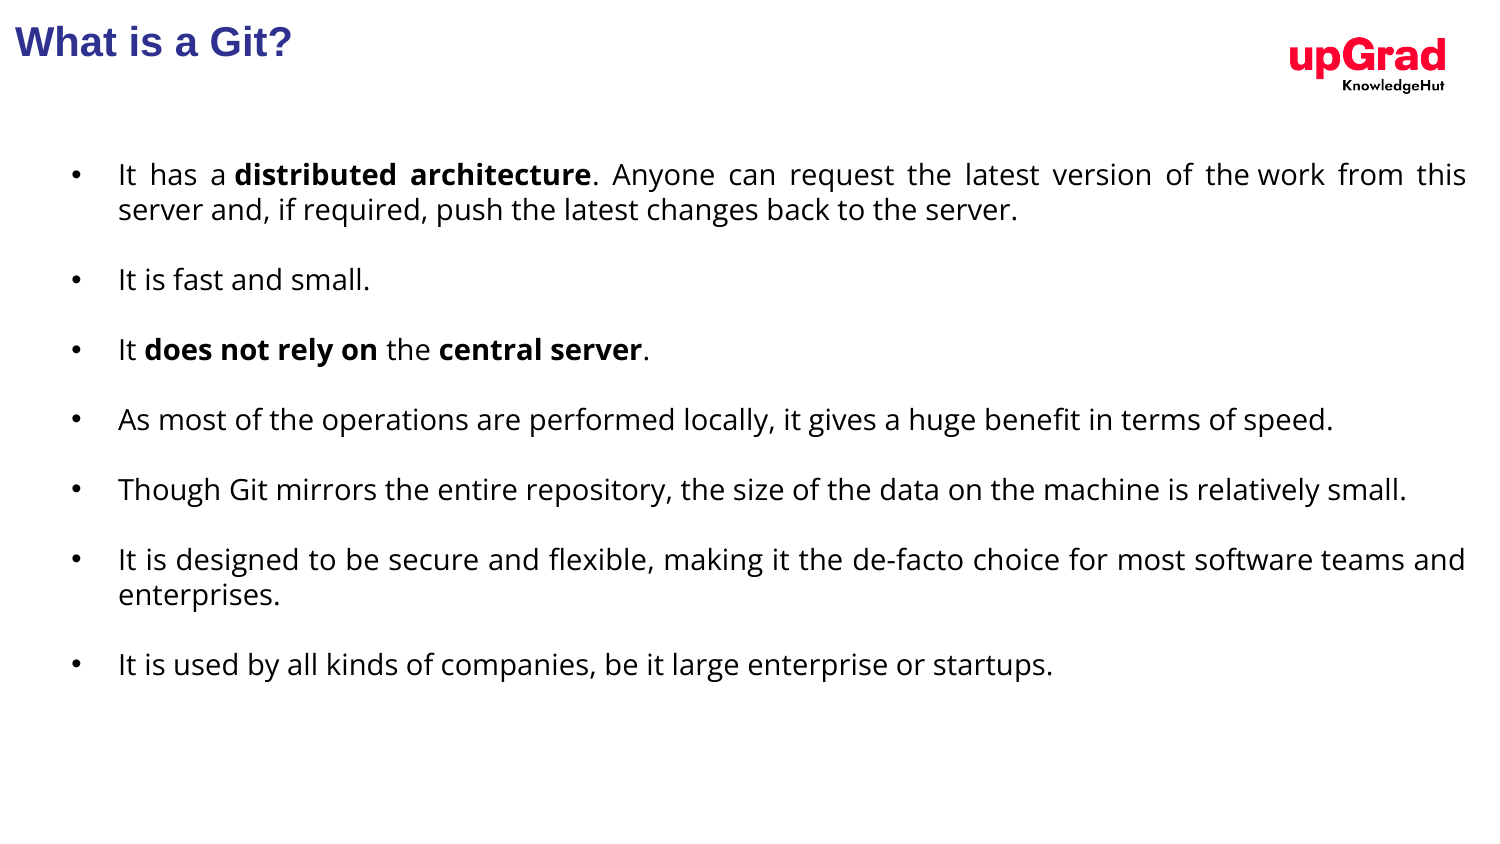

What is a Git?
It has a distributed architecture. Anyone can request the latest version of the work from this server and, if required, push the latest changes back to the server.

It is fast and small.

It does not rely on the central server.

As most of the operations are performed locally, it gives a huge benefit in terms of speed.

Though Git mirrors the entire repository, the size of the data on the machine is relatively small.

It is designed to be secure and flexible, making it the de-facto choice for most software teams and enterprises.

It is used by all kinds of companies, be it large enterprise or startups.